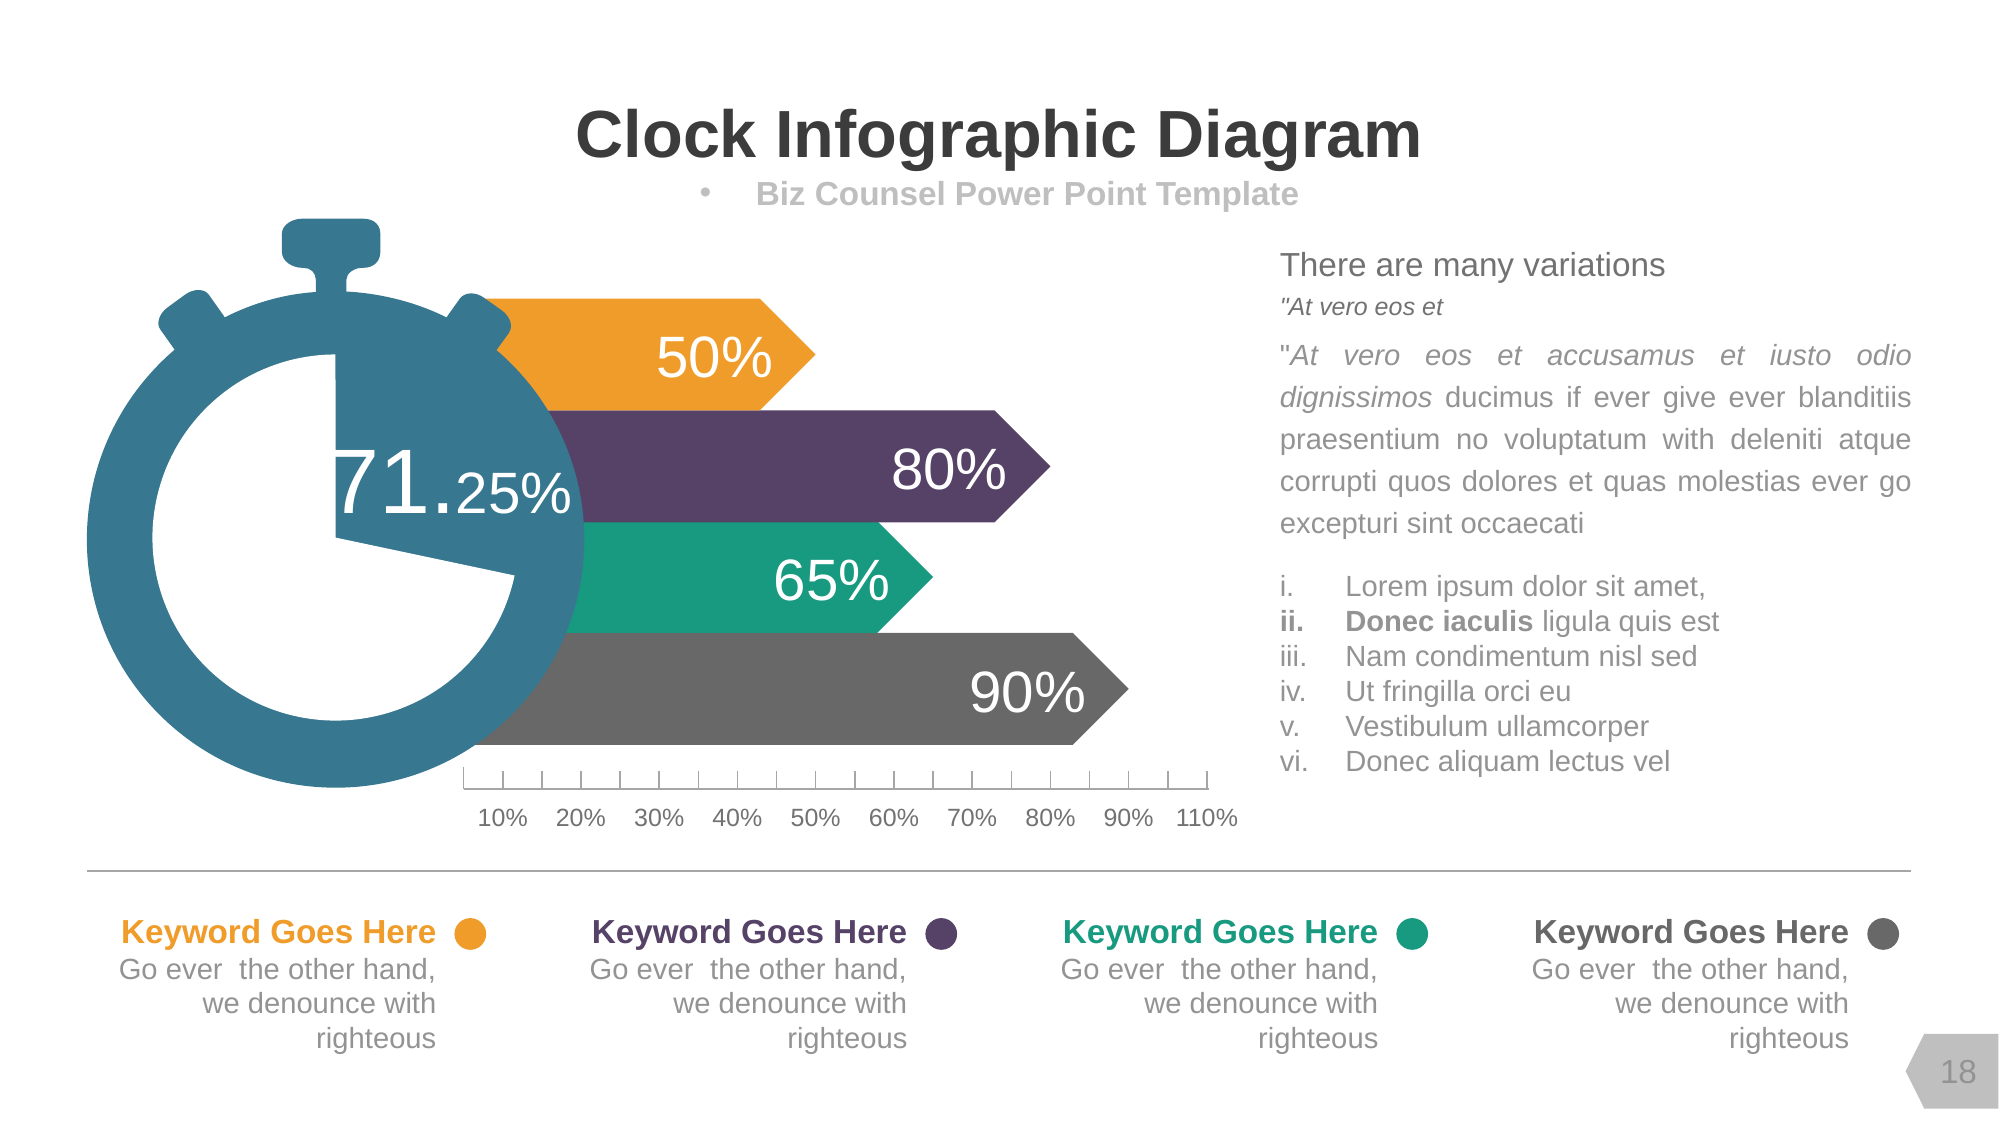

Clock Infographic Diagram
Biz Counsel Power Point Template

There are many variations
"At vero eos et
50%
"At vero eos et accusamus et iusto odio dignissimos ducimus if ever give ever blanditiis praesentium no voluptatum with deleniti atque corrupti quos dolores et quas molestias ever go excepturi sint occaecati

80%
71.25%
65%
Lorem ipsum dolor sit amet,
Donec iaculis ligula quis est
Nam condimentum nisl sed
Ut fringilla orci eu
Vestibulum ullamcorper
Donec aliquam lectus vel
90%
110%
10%
20%
30%
40%
50%
60%
70%
80%
90%
Keyword Goes Here
Keyword Goes Here
Keyword Goes Here
Keyword Goes Here

Go ever  the other hand, we denounce with righteous
Go ever  the other hand, we denounce with righteous
Go ever  the other hand, we denounce with righteous
Go ever  the other hand, we denounce with righteous